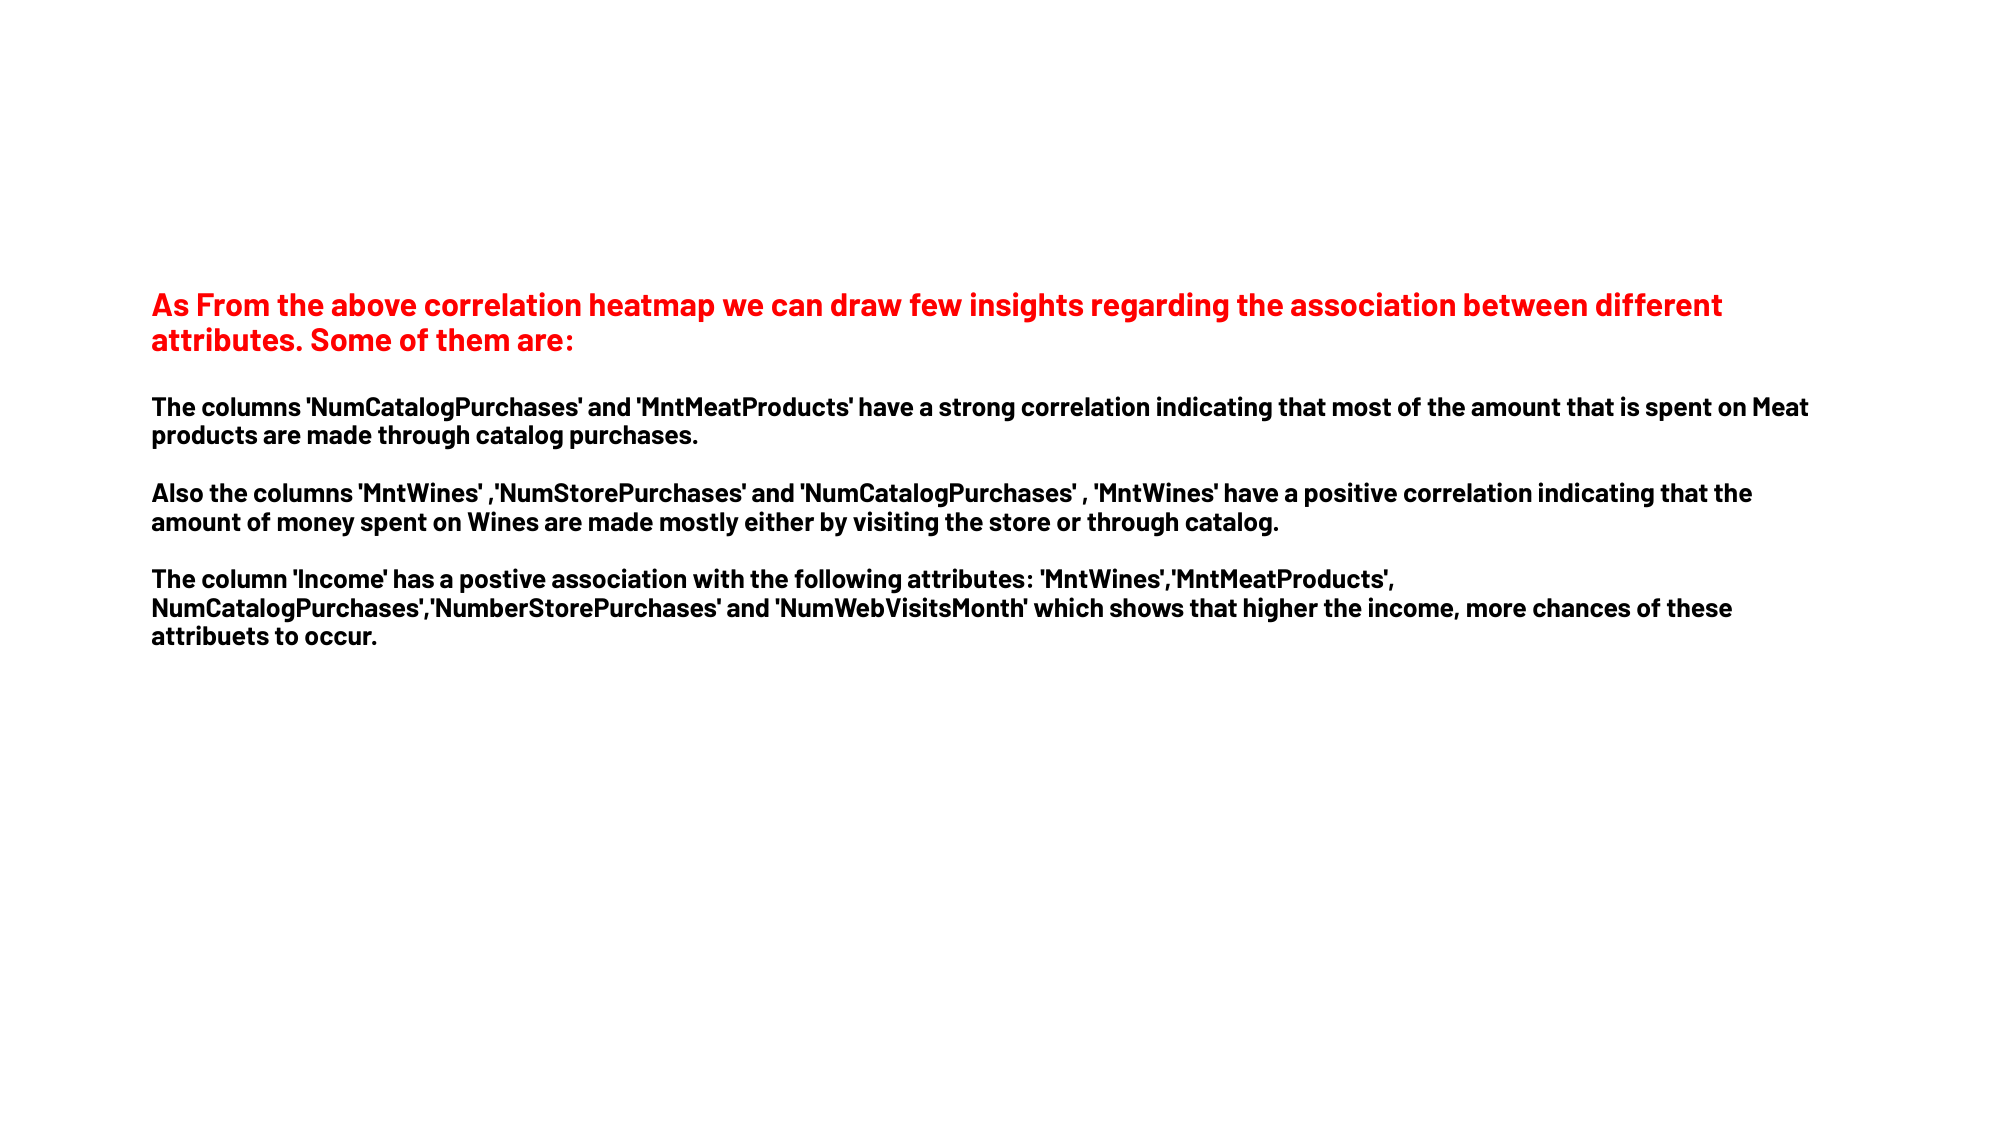

# As From the above correlation heatmap we can draw few insights regarding the association between different attributes. Some of them are: The columns 'NumCatalogPurchases' and 'MntMeatProducts' have a strong correlation indicating that most of the amount that is spent on Meat products are made through catalog purchases. Also the columns 'MntWines' ,'NumStorePurchases' and 'NumCatalogPurchases' , 'MntWines' have a positive correlation indicating that the amount of money spent on Wines are made mostly either by visiting the store or through catalog. The column 'Income' has a postive association with the following attributes: 'MntWines','MntMeatProducts', NumCatalogPurchases','NumberStorePurchases' and 'NumWebVisitsMonth' which shows that higher the income, more chances of these attribuets to occur.